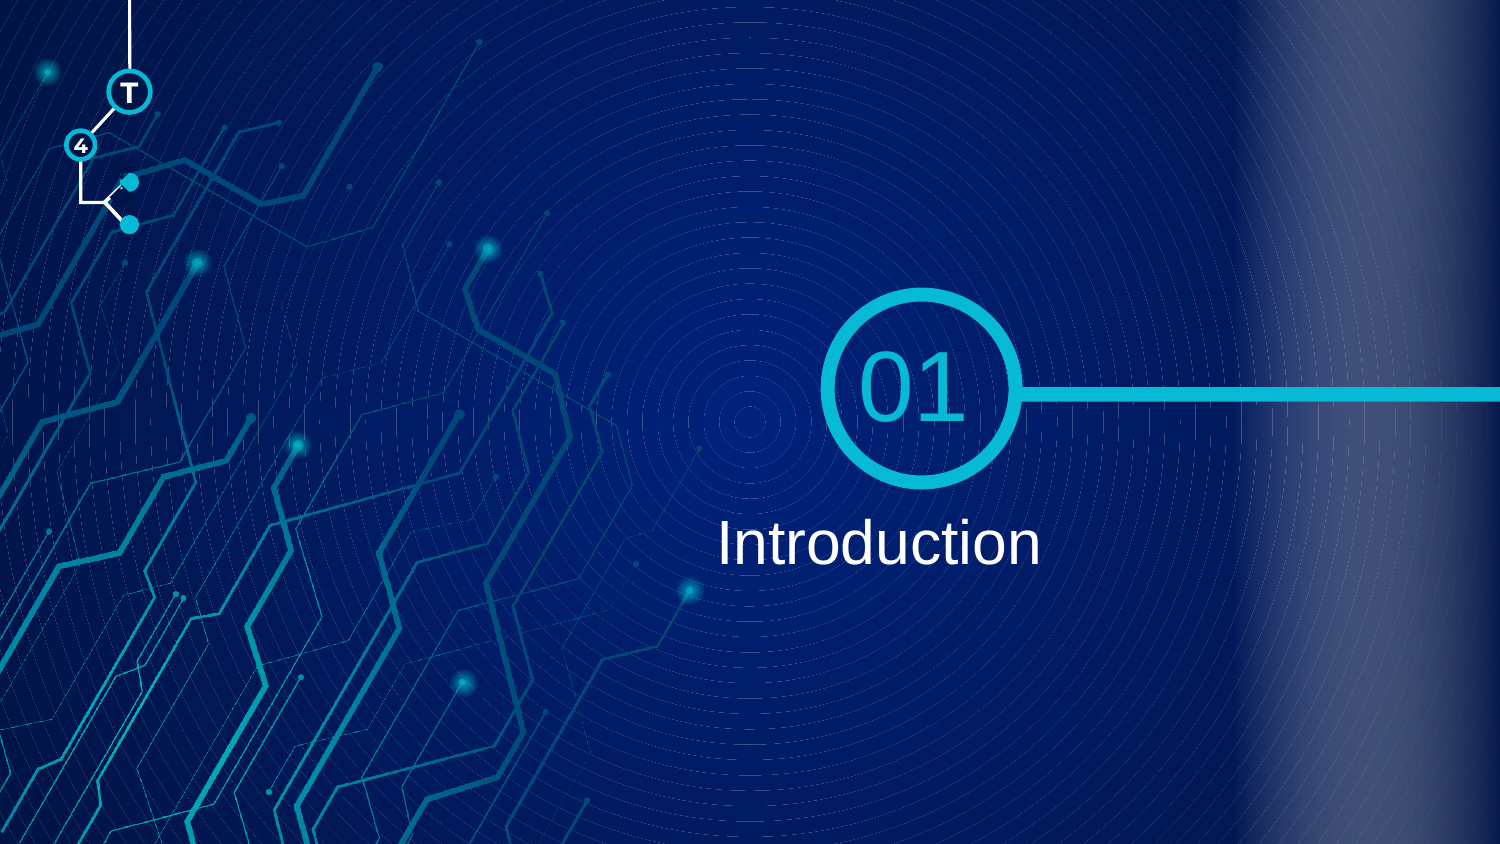

T
4
🠺

🠺

01
# Introduction